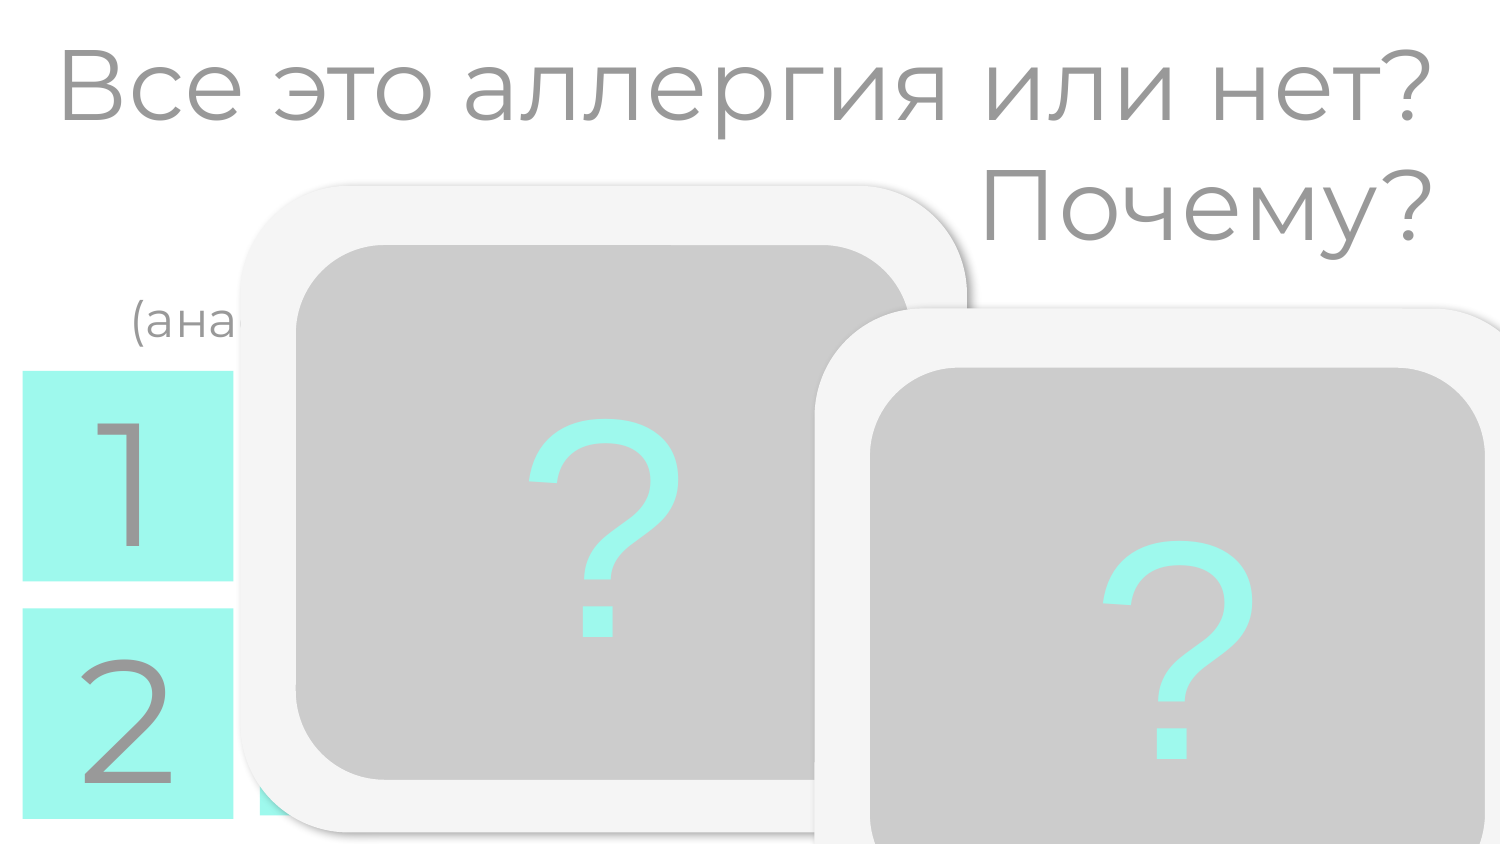

# Все это аллергия или нет?
Почему?

?
Нет, псевдоаллергия
(анафилактоидная реакция)

?
1
Здесь НЕ участвует специфический иммунитет: Тх, В-лимфоциты, Ig
(или  по-другому - ОТСУТСТВУЕТ 1 СТАДИЯ)
гистамин
триптаза
2
Возникает после 1-го контакта с веществом
(а аллергия - после повторного контакта с аллергеном)